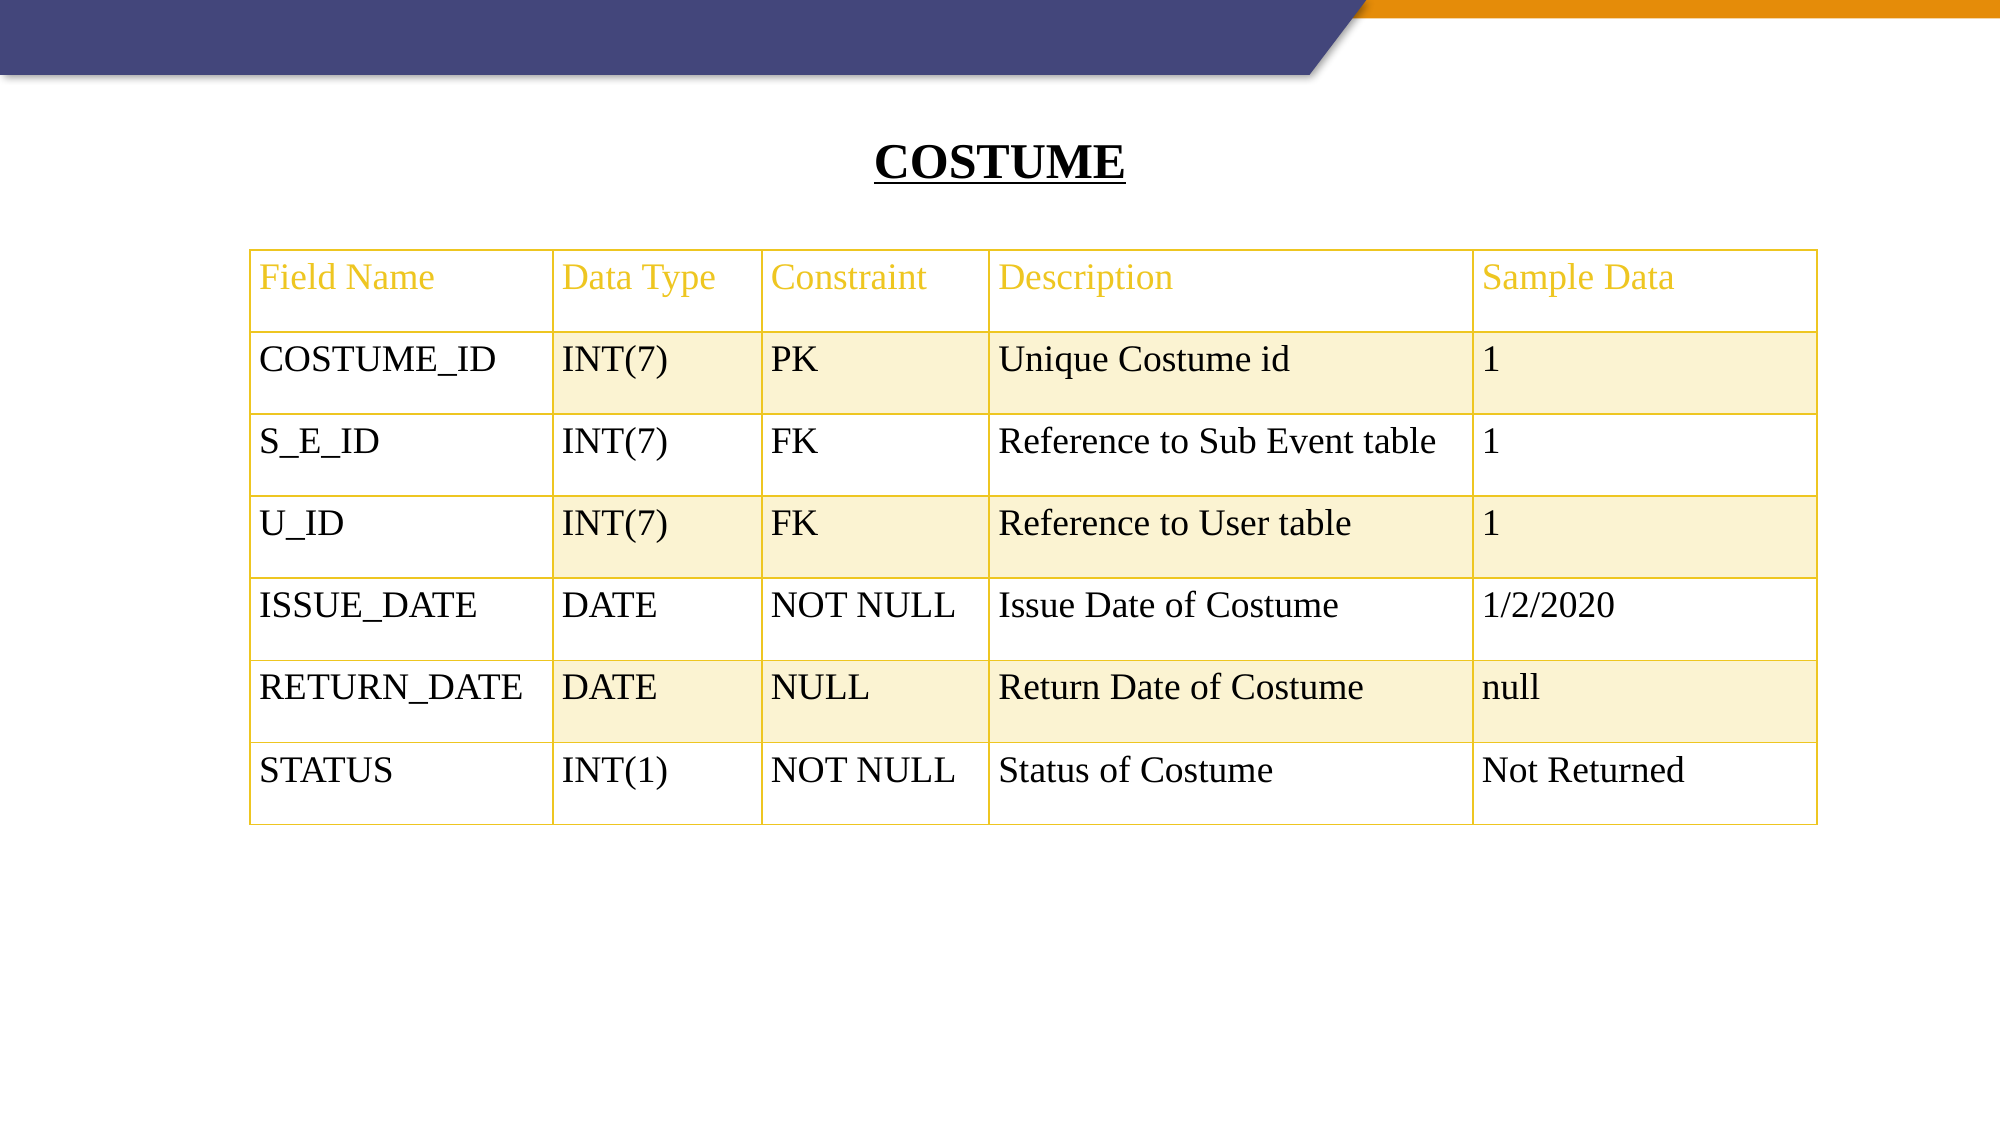

COSTUME
| Field Name | Data Type | Constraint | Description | Sample Data |
| --- | --- | --- | --- | --- |
| COSTUME\_ID | INT(7) | PK | Unique Costume id | 1 |
| S\_E\_ID | INT(7) | FK | Reference to Sub Event table | 1 |
| U\_ID | INT(7) | FK | Reference to User table | 1 |
| ISSUE\_DATE | DATE | NOT NULL | Issue Date of Costume | 1/2/2020 |
| RETURN\_DATE | DATE | NULL | Return Date of Costume | null |
| STATUS | INT(1) | NOT NULL | Status of Costume | Not Returned |